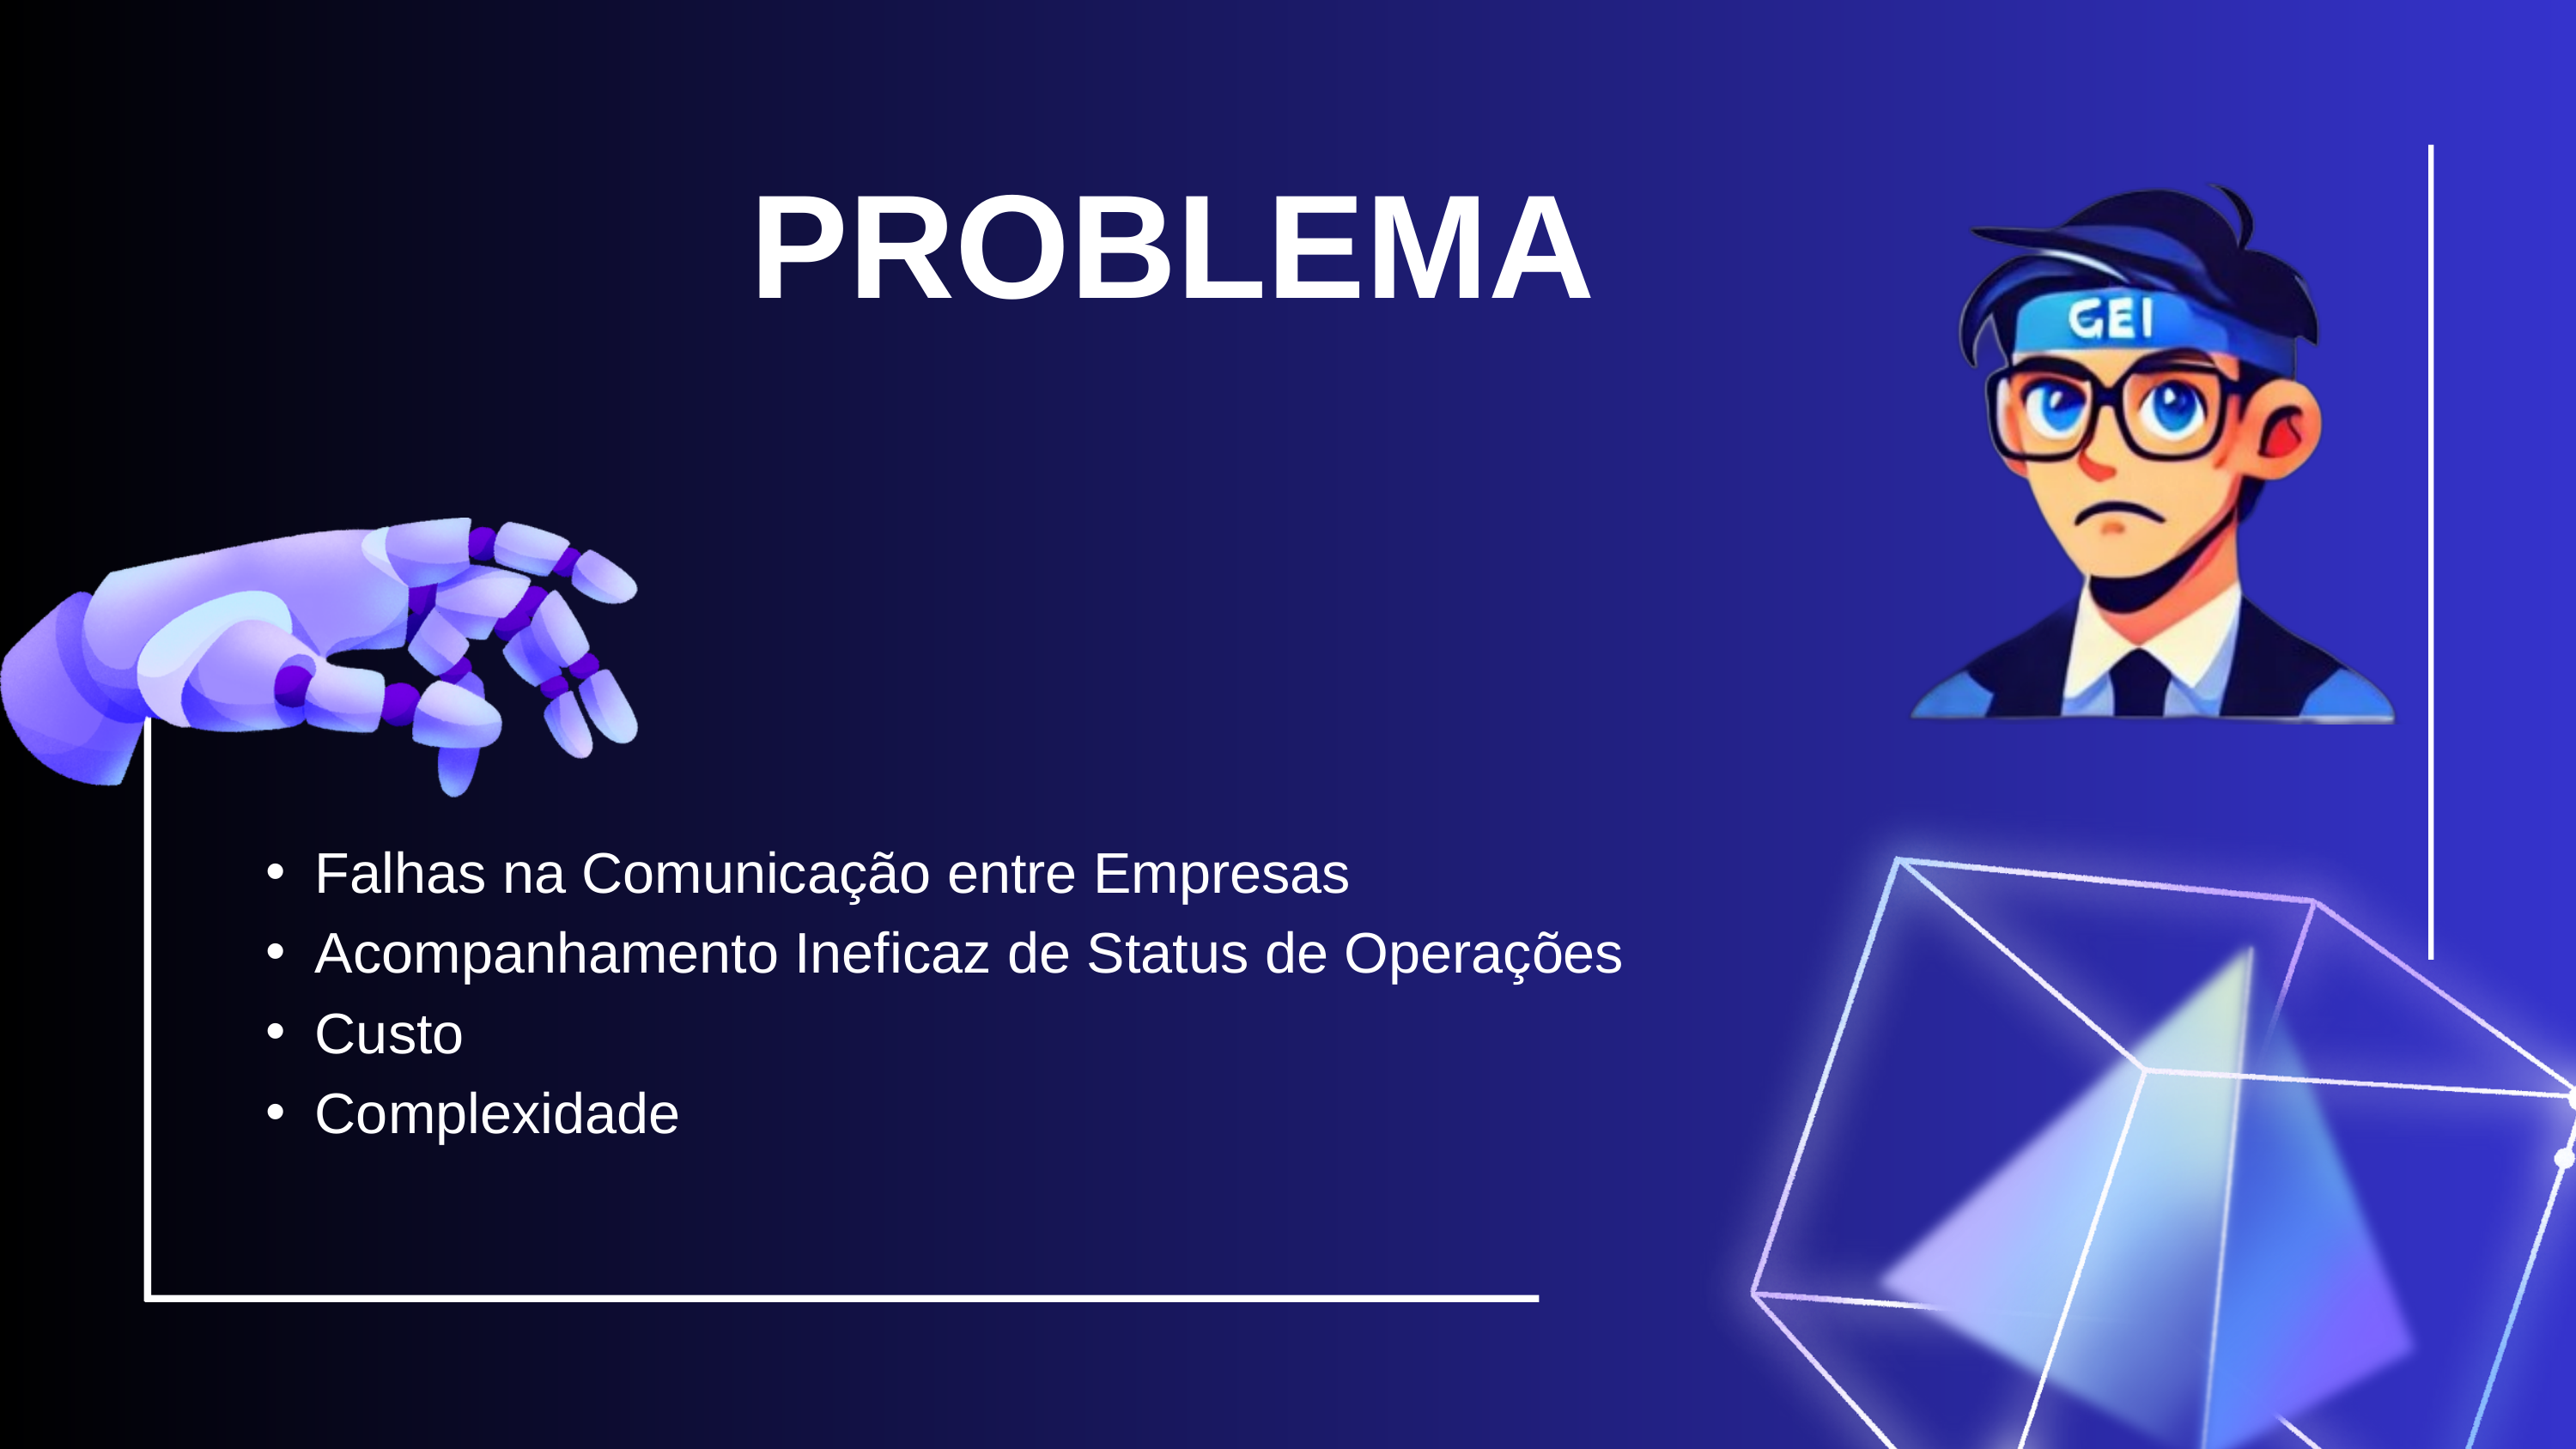

PROBLEMA

Falhas na Comunicação entre Empresas
Acompanhamento Ineficaz de Status de Operações
Custo
Complexidade

PROBLEMA